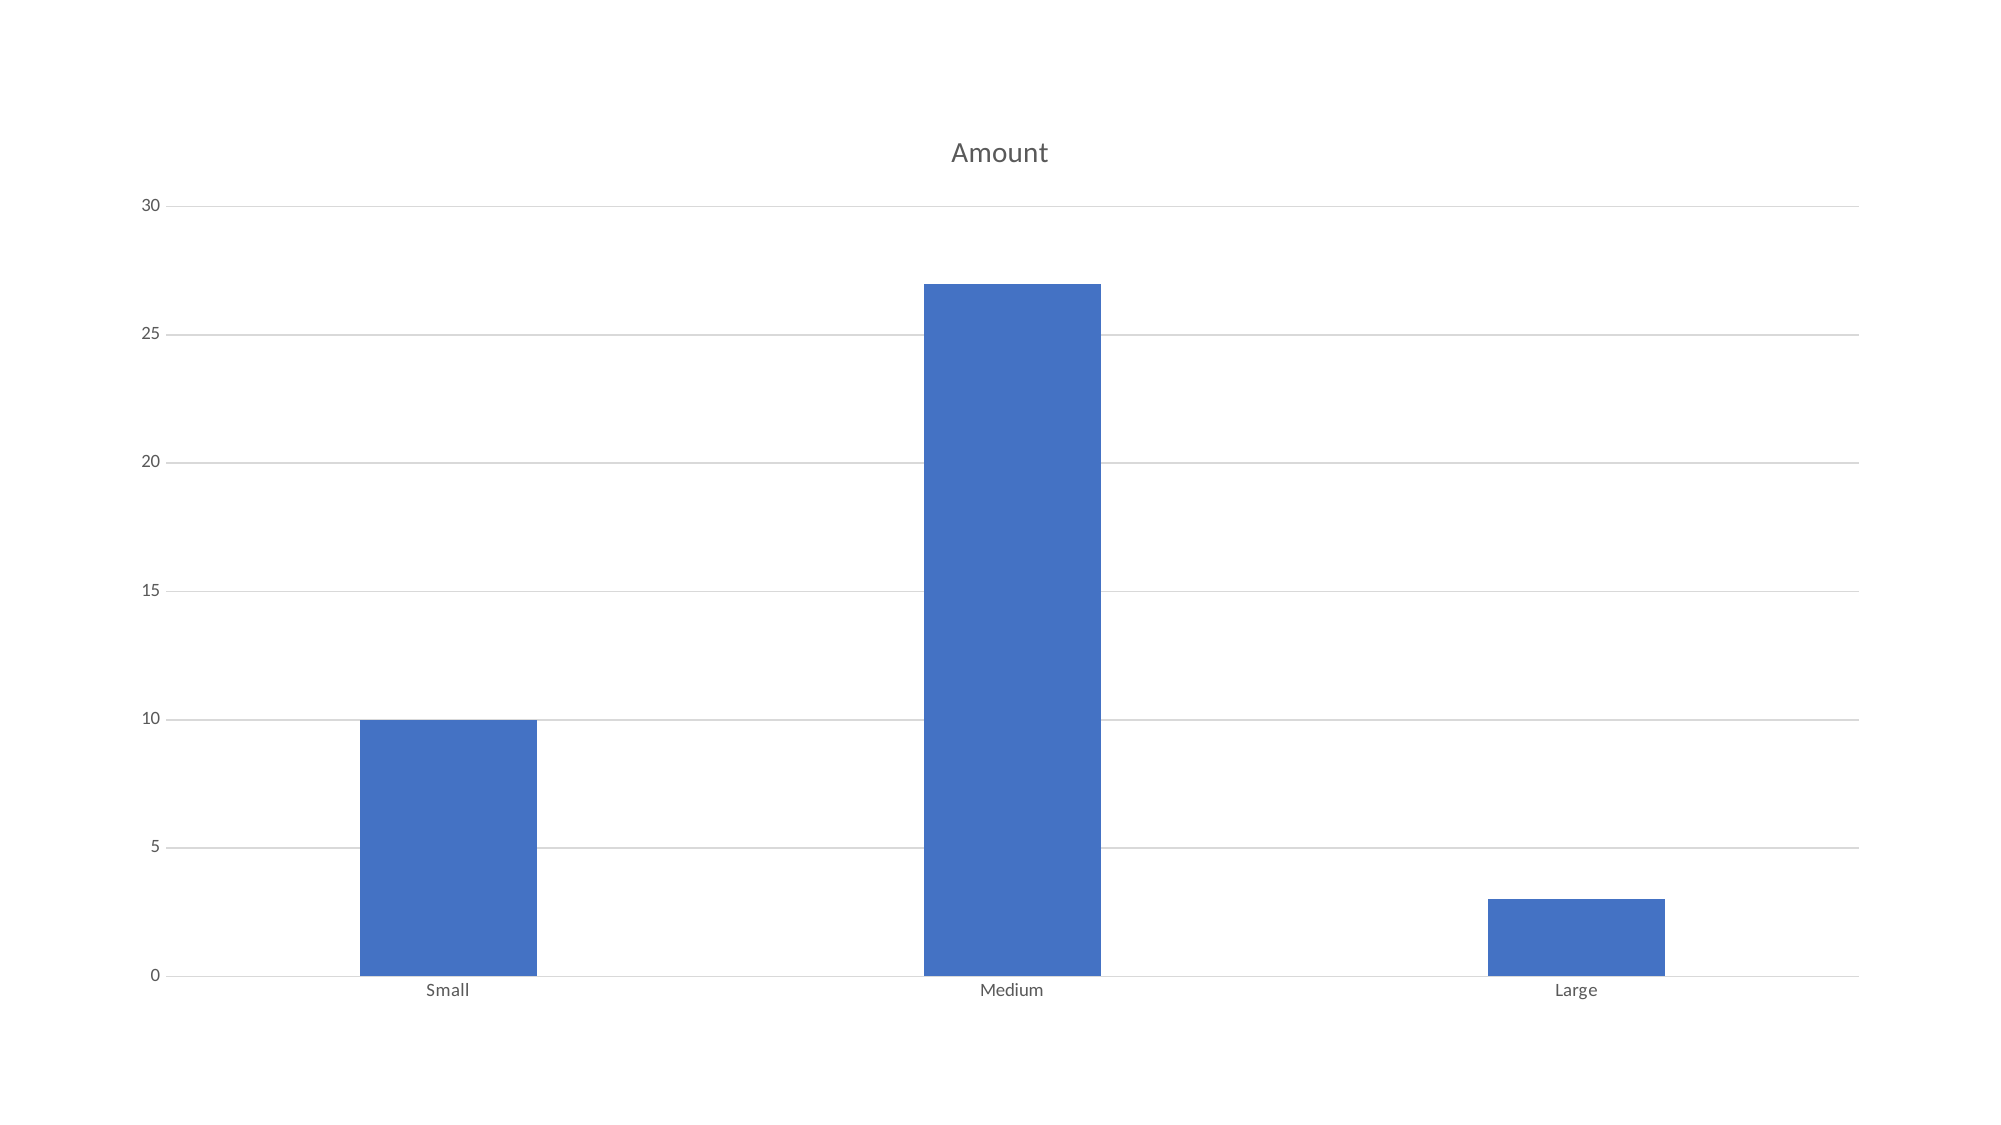

### Chart:

| Category | Amount |
|---|---|
| Small | 10.0 |
| Medium | 27.0 |
| Large | 3.0 |